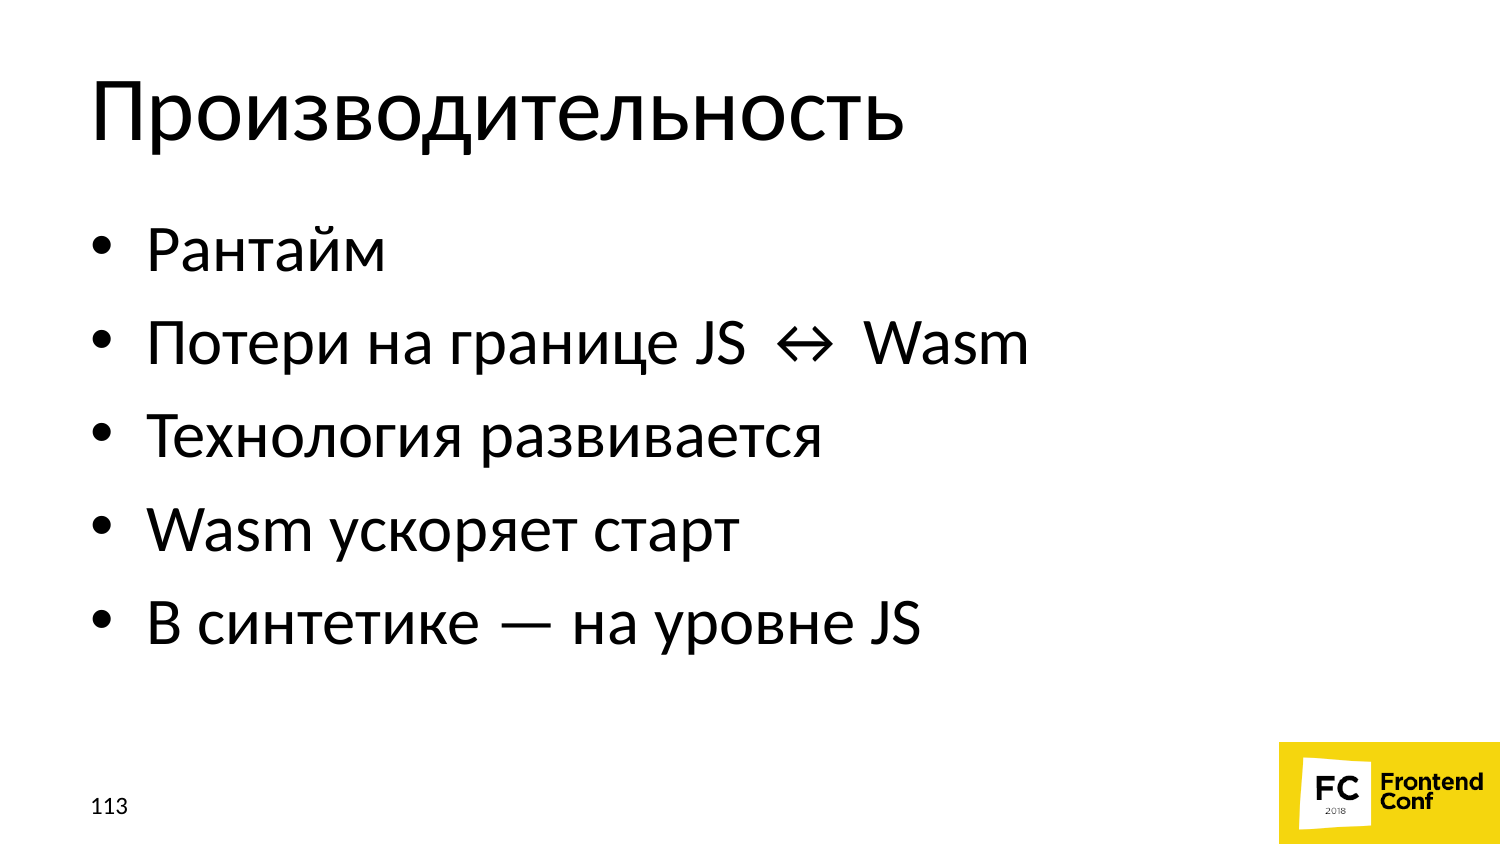

# Производительность
Рантайм
Потери на границе JS ↔ Wasm
Технология развивается
Wasm ускоряет старт
В синтетике — на уровне JS
113